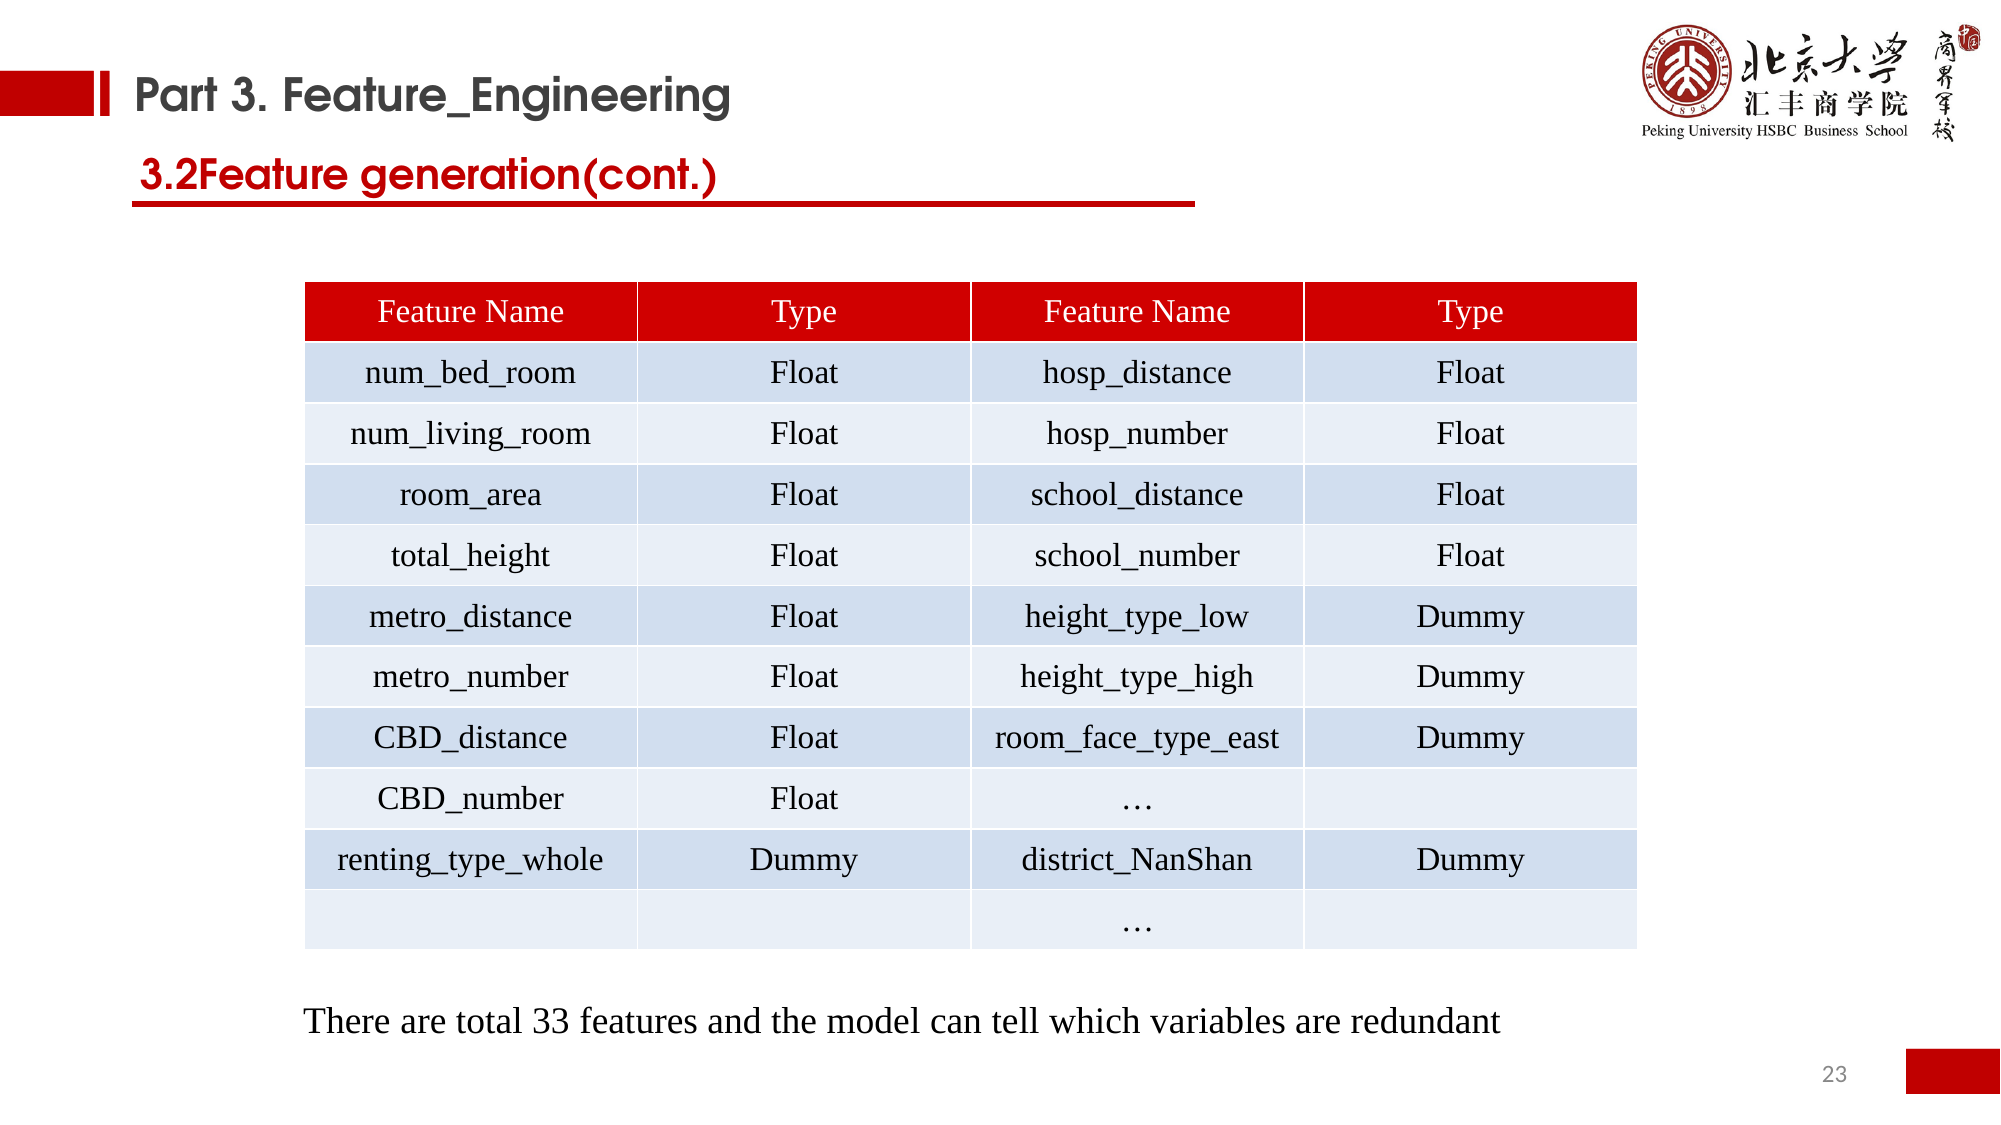

Part 3. Feature_Engineering

3.2Feature generation(cont.)
| Feature Name | Type | Feature Name | Type |
| --- | --- | --- | --- |
| num\_bed\_room | Float | hosp\_distance | Float |
| num\_living\_room | Float | hosp\_number | Float |
| room\_area | Float | school\_distance | Float |
| total\_height | Float | school\_number | Float |
| metro\_distance | Float | height\_type\_low | Dummy |
| metro\_number | Float | height\_type\_high | Dummy |
| CBD\_distance | Float | room\_face\_type\_east | Dummy |
| CBD\_number | Float | … |  |
| renting\_type\_whole | Dummy | district\_NanShan | Dummy |
|  |  | … |  |
There are total 33 features and the model can tell which variables are redundant
23